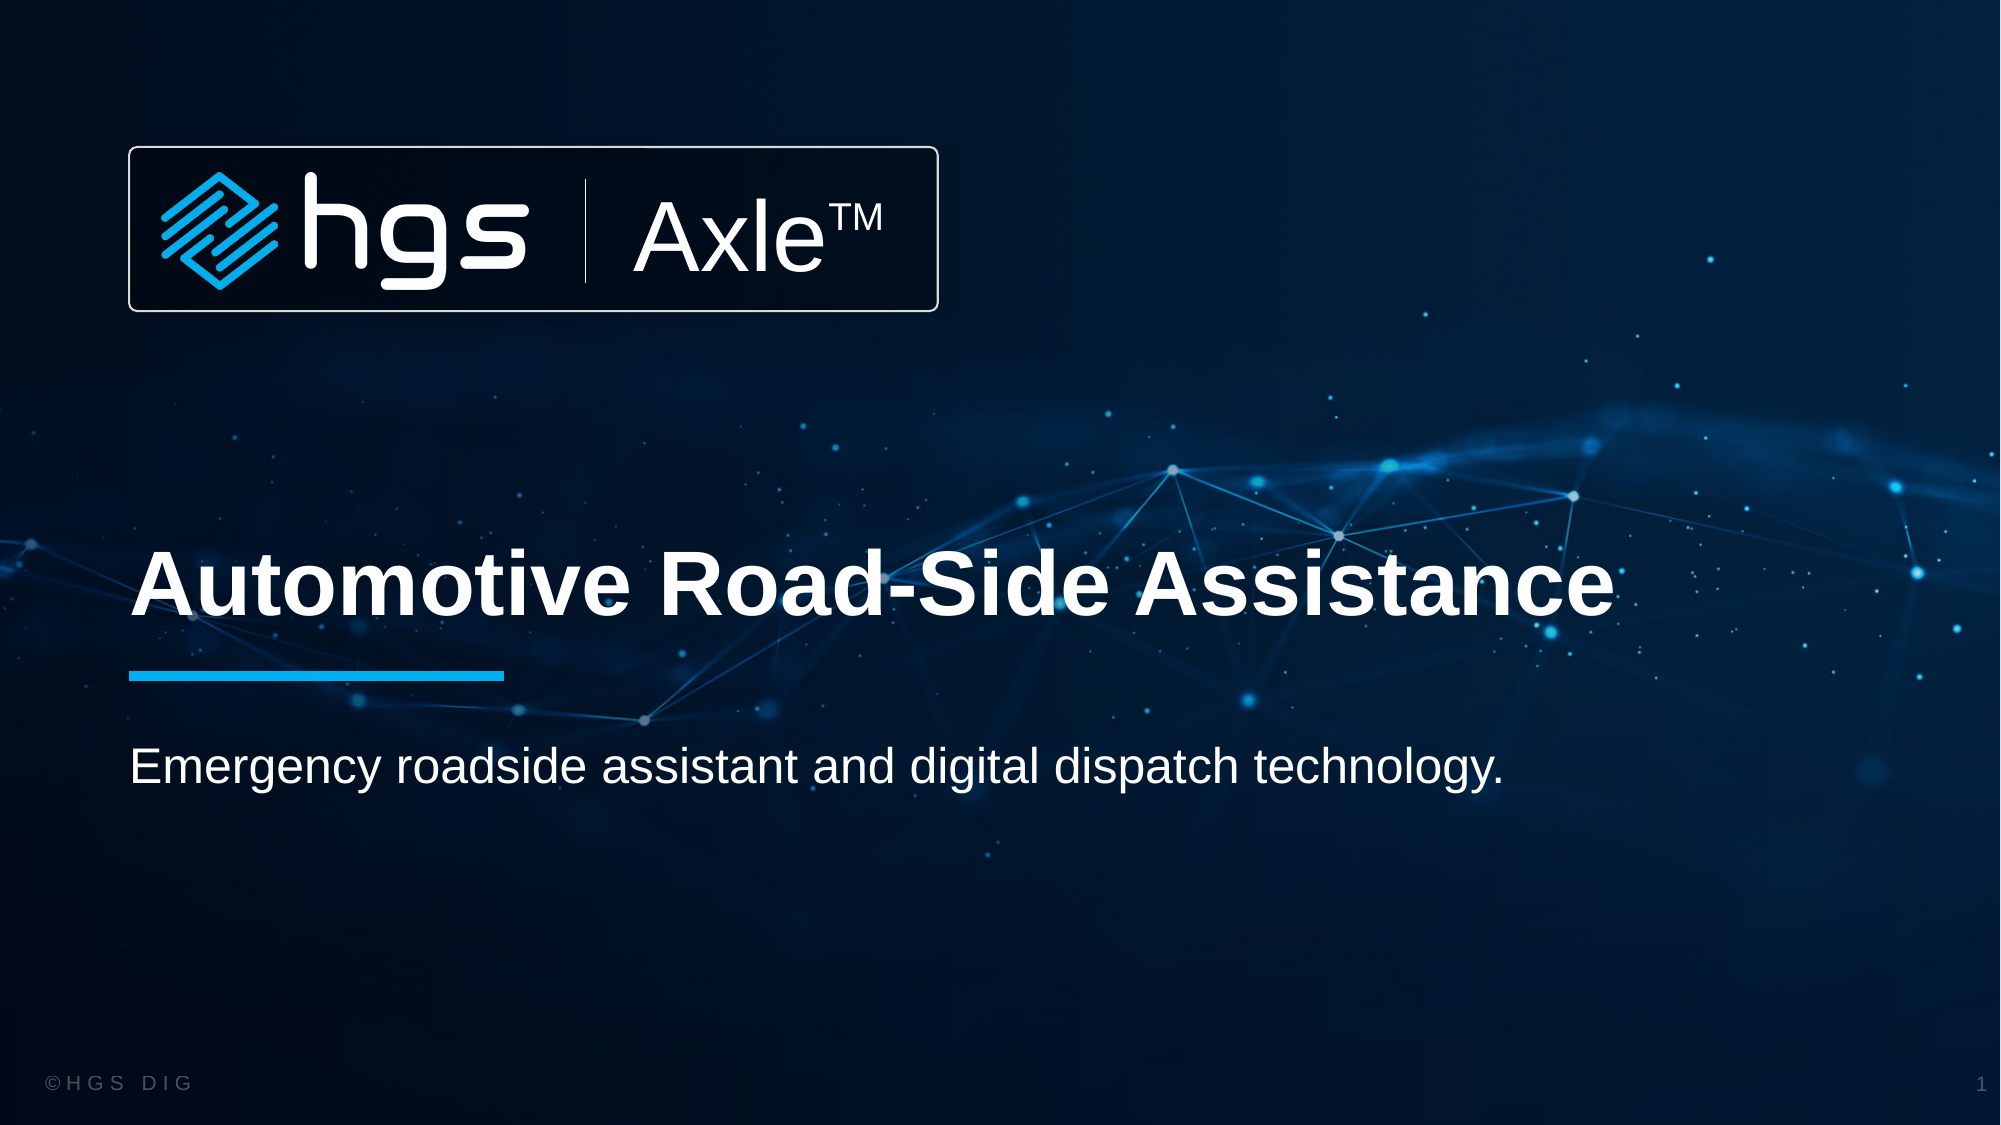

# Automotive Road-Side Assistance
Emergency roadside assistant and digital dispatch technology.